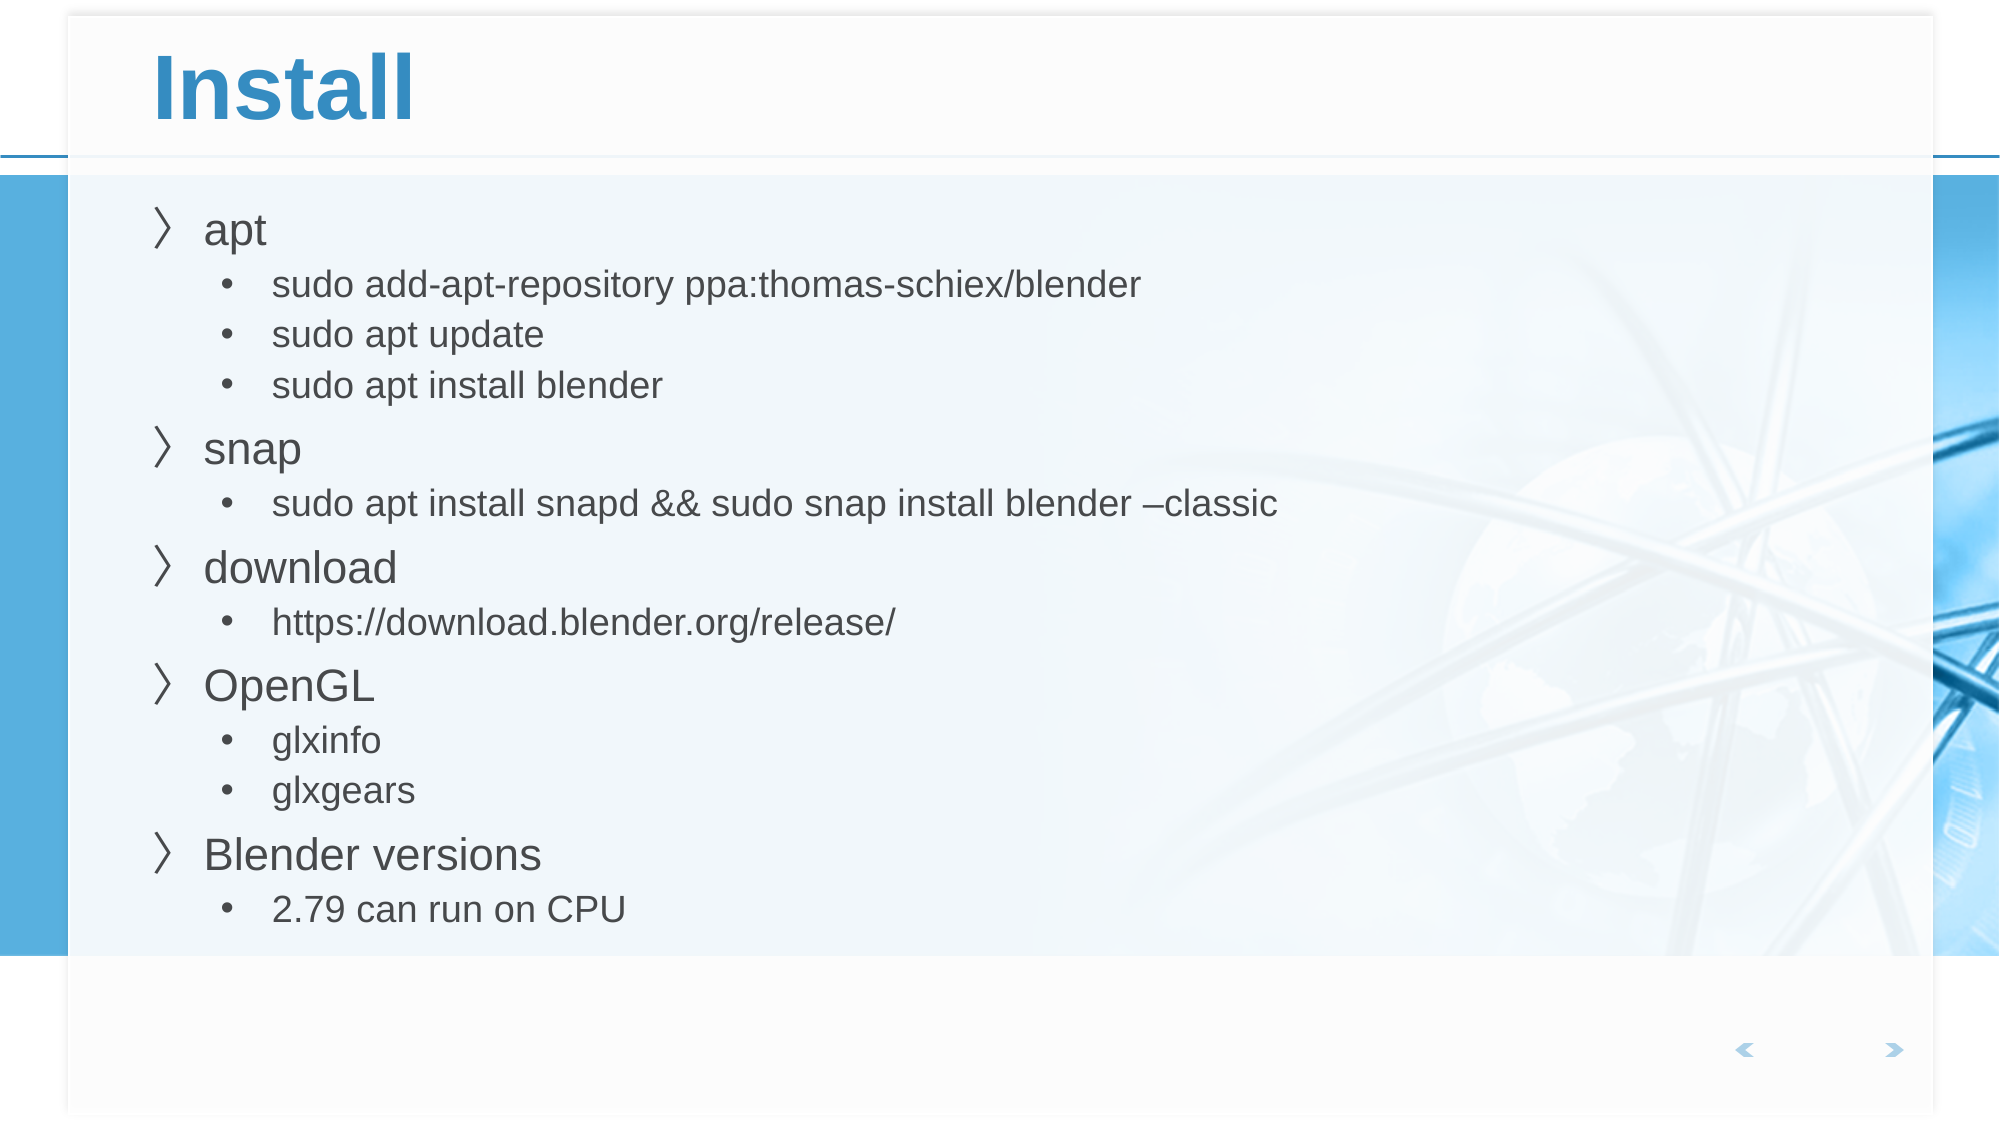

# Install
apt
sudo add-apt-repository ppa:thomas-schiex/blender
sudo apt update
sudo apt install blender
snap
sudo apt install snapd && sudo snap install blender –classic
download
https://download.blender.org/release/
OpenGL
glxinfo
glxgears
Blender versions
2.79 can run on CPU